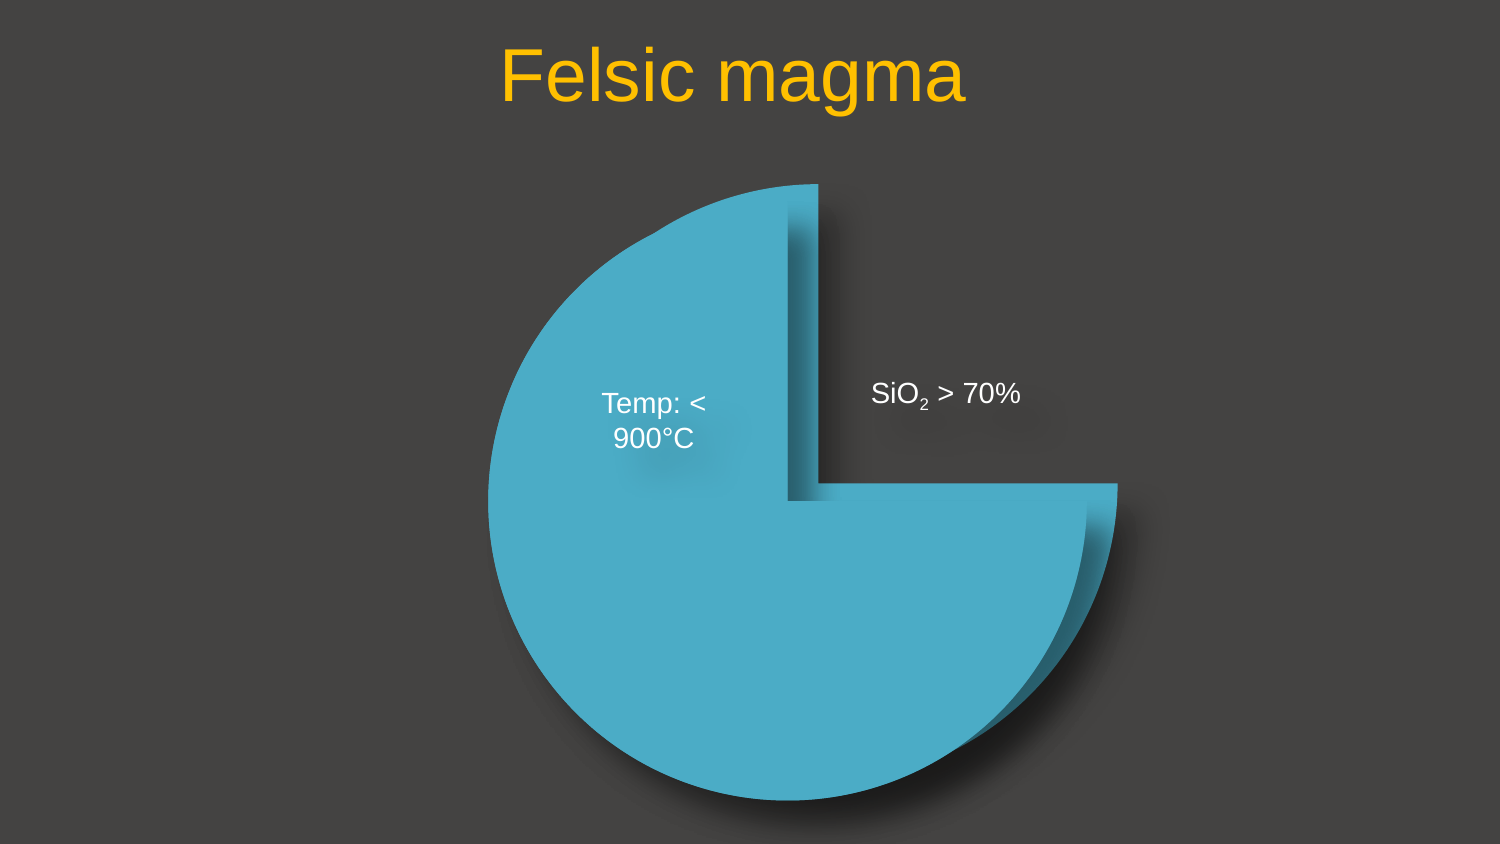

# Felsic magma
SiO2 > 70%
Fe–Mg: ~ 2%
Temp: < 900°C